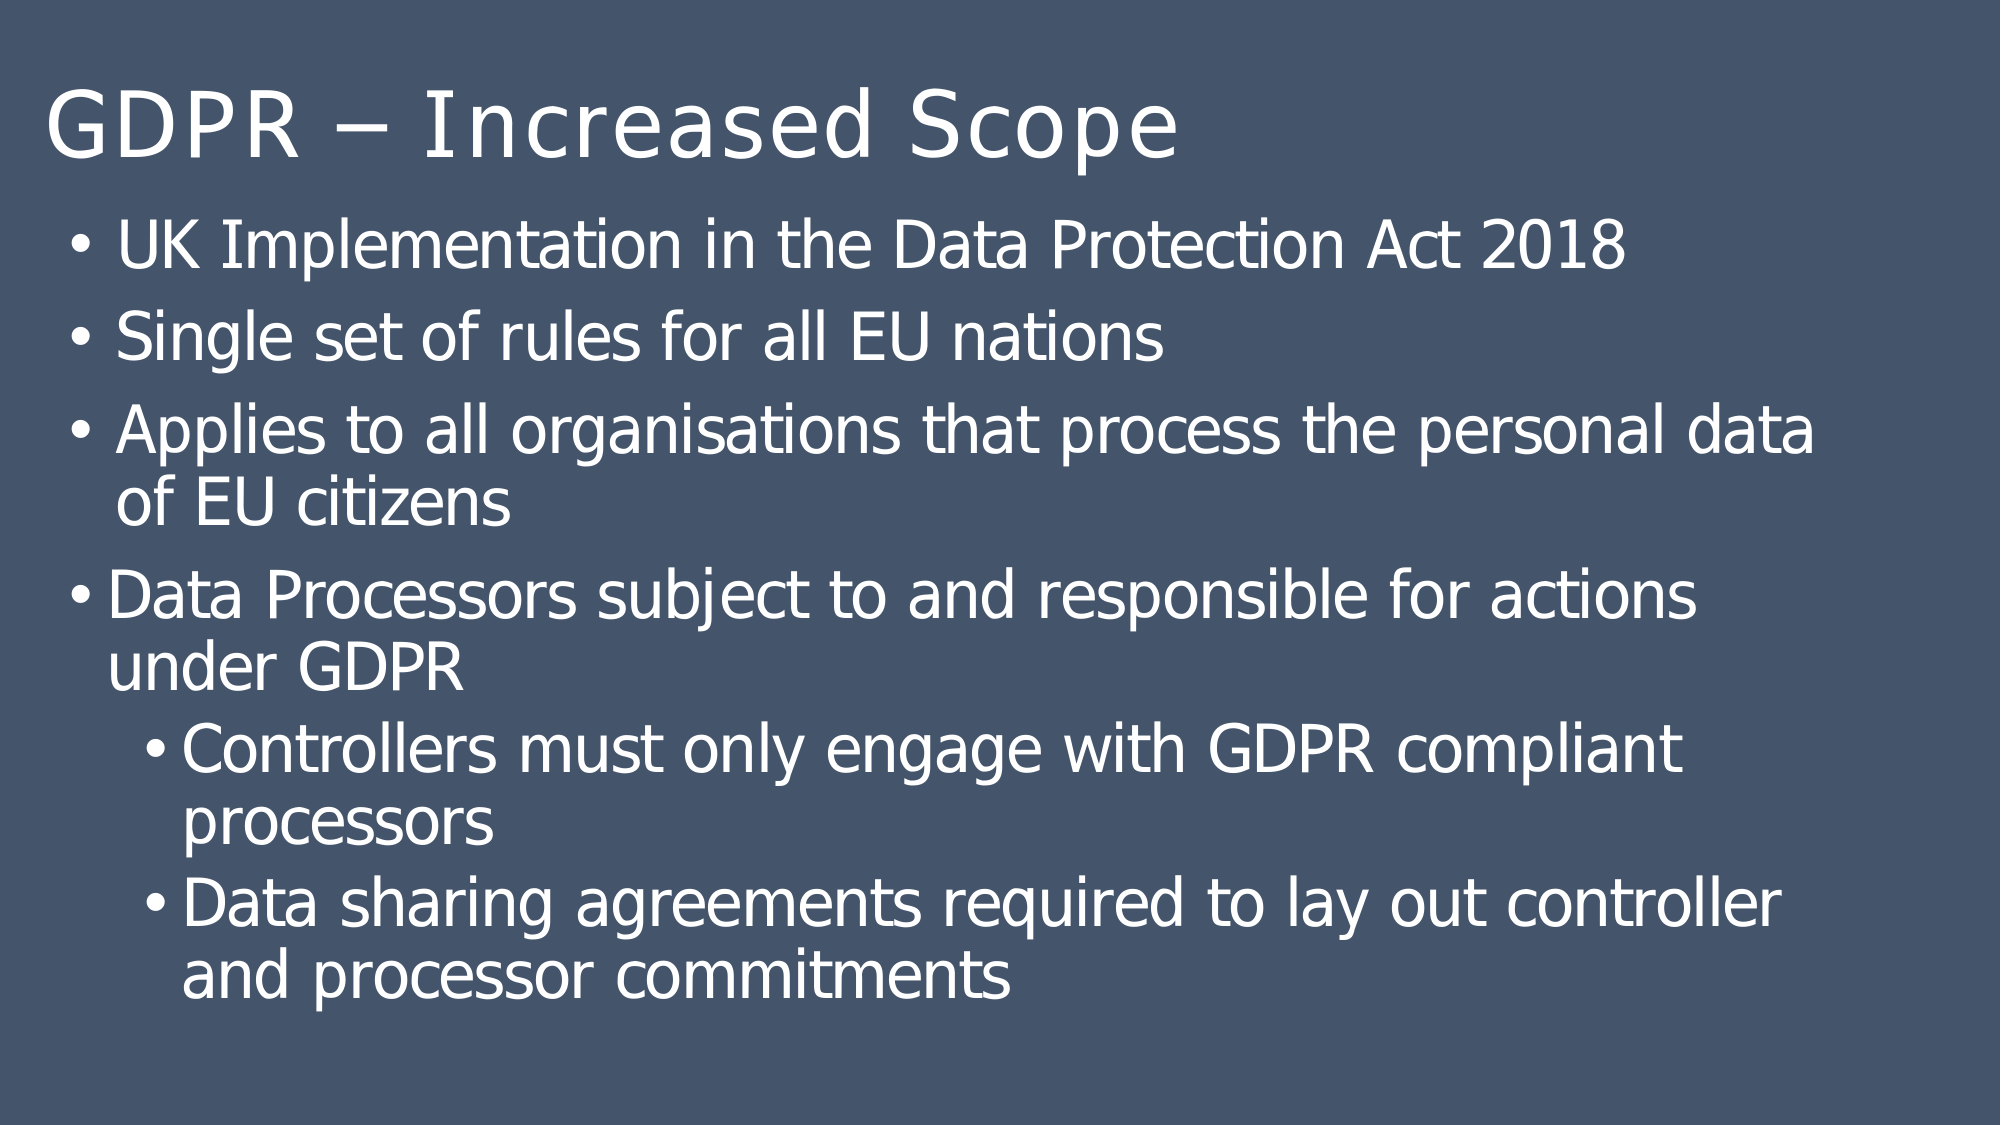

# GDPR – Increased Scope
UK Implementation in the Data Protection Act 2018
Single set of rules for all EU nations
Applies to all organisations that process the personal data of EU citizens
Data Processors subject to and responsible for actions under GDPR
Controllers must only engage with GDPR compliant processors
Data sharing agreements required to lay out controller and processor commitments